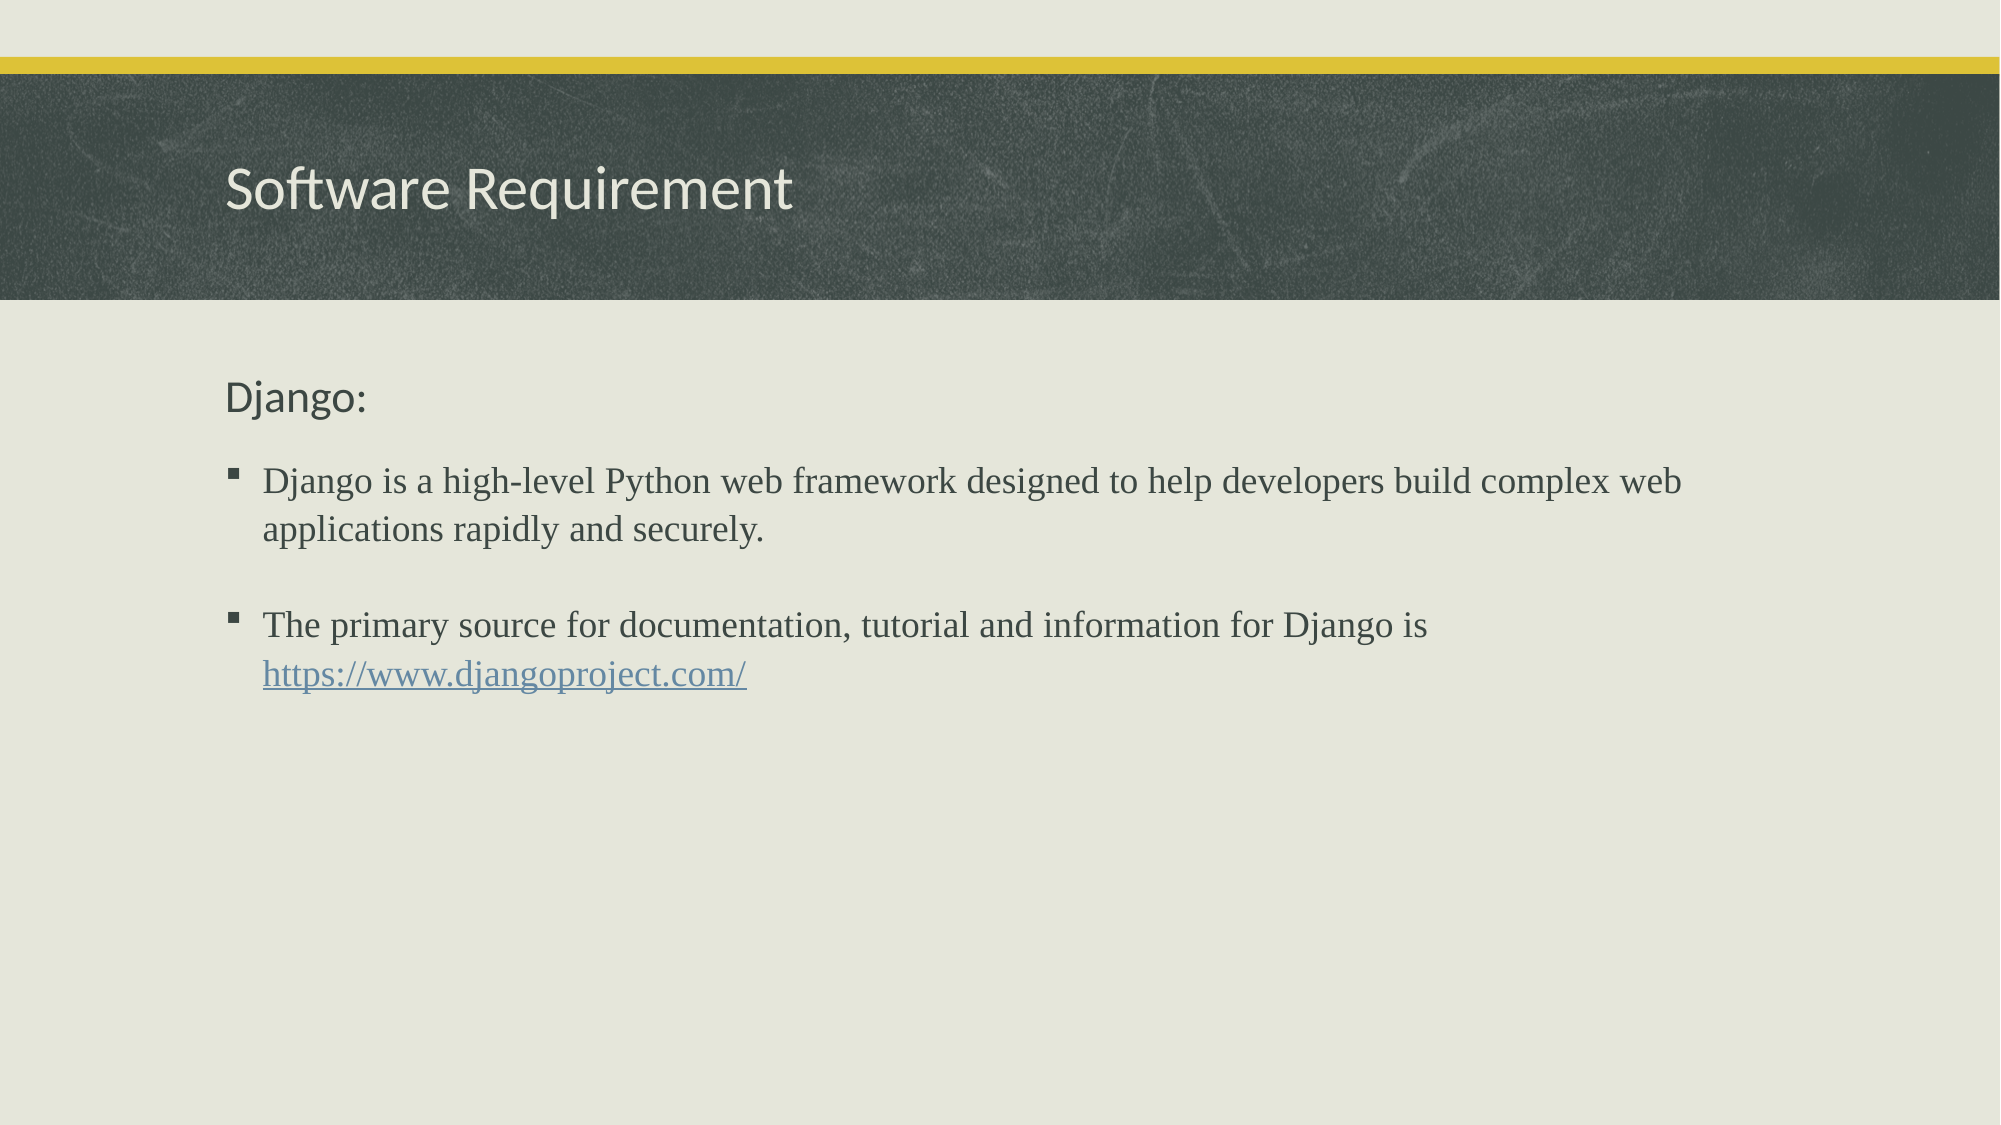

# Software Requirement
Django:
Django is a high-level Python web framework designed to help developers build complex web applications rapidly and securely.
The primary source for documentation, tutorial and information for Django is https://www.djangoproject.com/